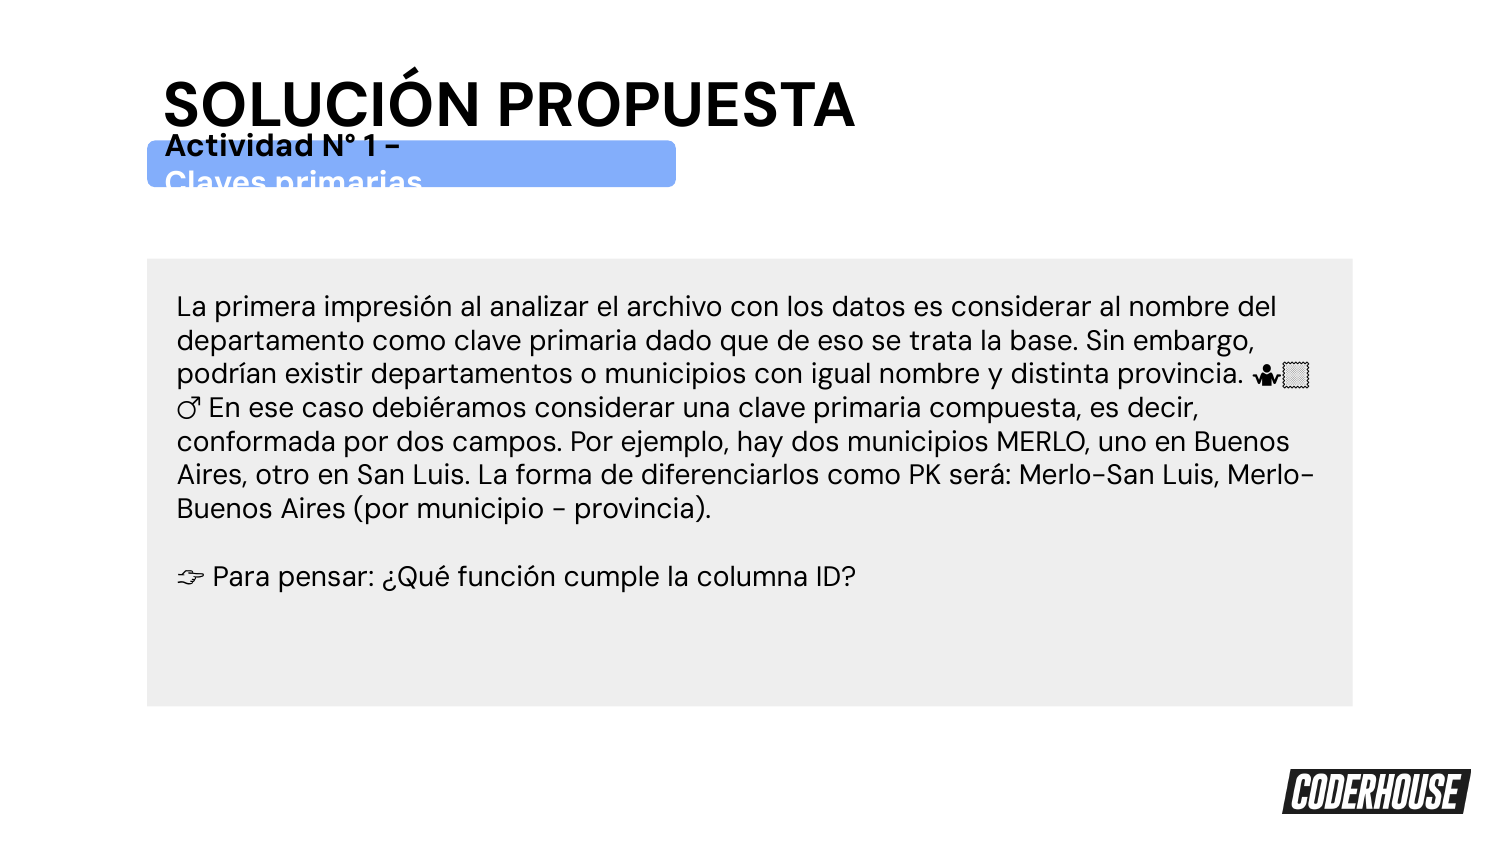

SOLUCIÓN PROPUESTA
Actividad N° 1 - Claves primarias
La primera impresión al analizar el archivo con los datos es considerar al nombre del departamento como clave primaria dado que de eso se trata la base. Sin embargo, podrían existir departamentos o municipios con igual nombre y distinta provincia. 🤷🏻‍♂️ En ese caso debiéramos considerar una clave primaria compuesta, es decir, conformada por dos campos. Por ejemplo, hay dos municipios MERLO, uno en Buenos Aires, otro en San Luis. La forma de diferenciarlos como PK será: Merlo-San Luis, Merlo-Buenos Aires (por municipio - provincia).

👉 Para pensar: ¿Qué función cumple la columna ID?